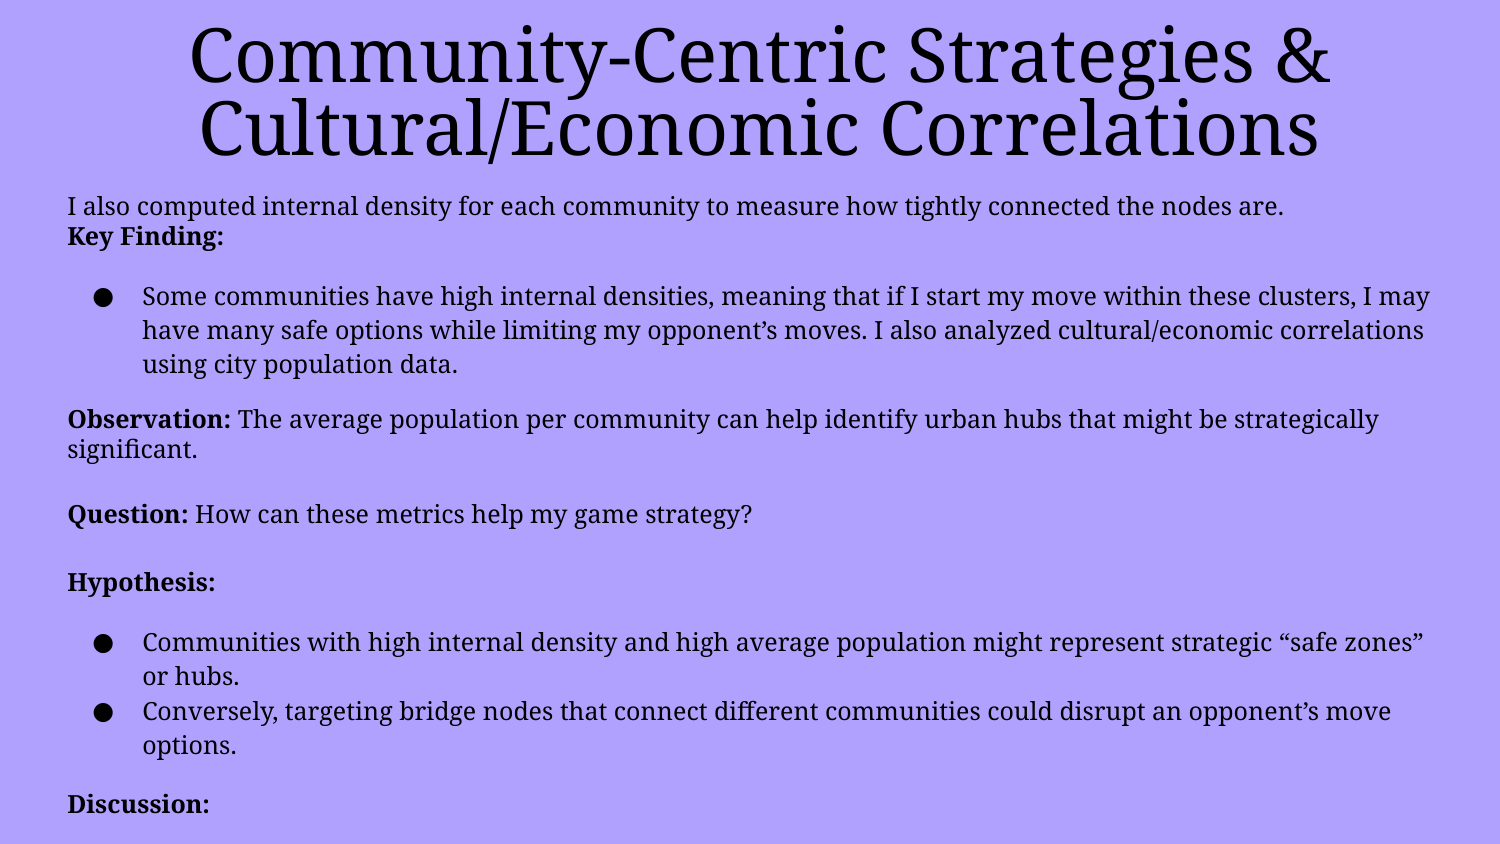

# Community-Centric Strategies & Cultural/Economic Correlations
I also computed internal density for each community to measure how tightly connected the nodes are.
Key Finding:
Some communities have high internal densities, meaning that if I start my move within these clusters, I may have many safe options while limiting my opponent’s moves. I also analyzed cultural/economic correlations using city population data.
Observation: The average population per community can help identify urban hubs that might be strategically significant.

Question: How can these metrics help my game strategy?

Hypothesis:
Communities with high internal density and high average population might represent strategic “safe zones” or hubs.
Conversely, targeting bridge nodes that connect different communities could disrupt an opponent’s move options.
Discussion:
These insights provide a multi‑faceted strategy: starting in dense communities, controlling key bridge nodes, and exploiting linguistic patterns to trap opponents. (not tested yet in my simulation)